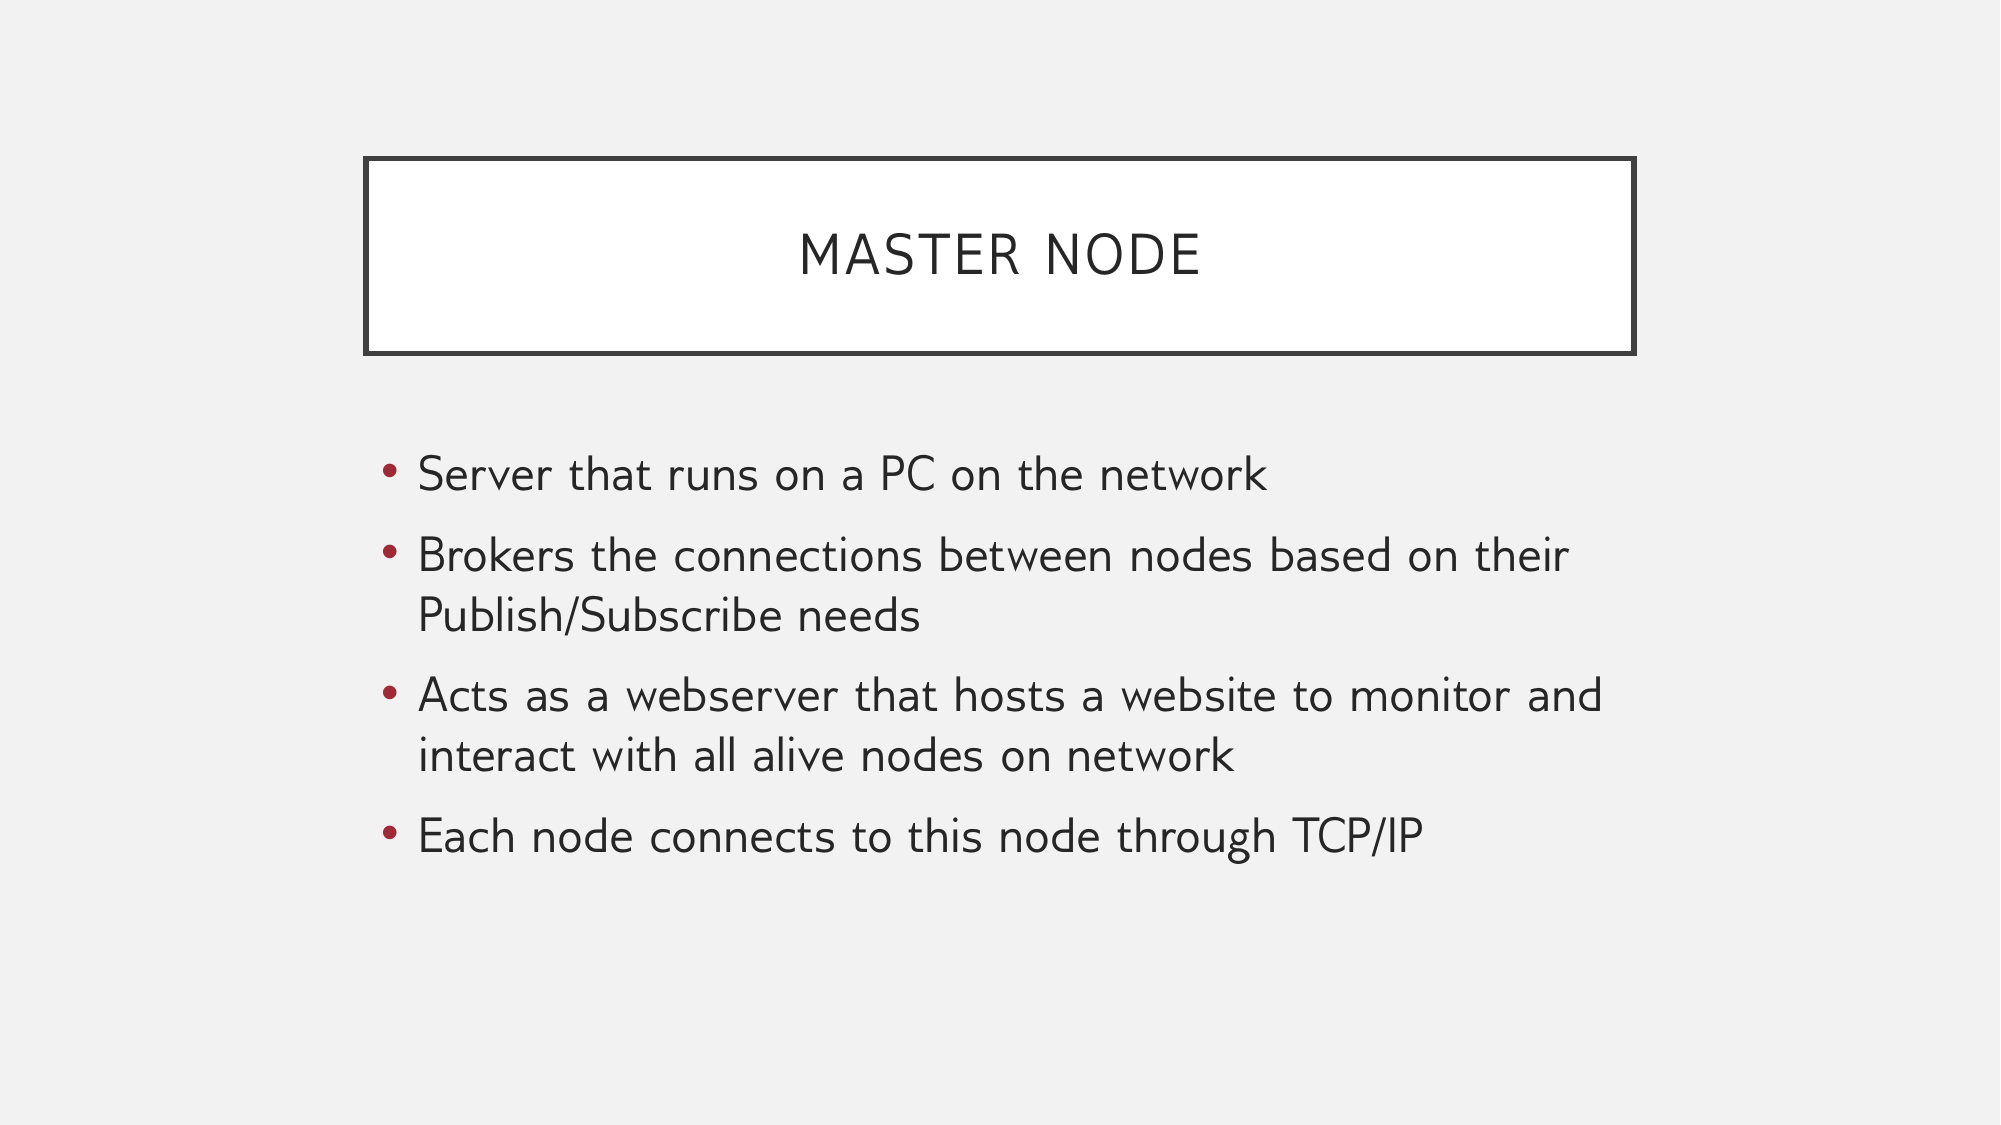

# Master Node
Server that runs on a PC on the network
Brokers the connections between nodes based on their Publish/Subscribe needs
Acts as a webserver that hosts a website to monitor and interact with all alive nodes on network
Each node connects to this node through TCP/IP